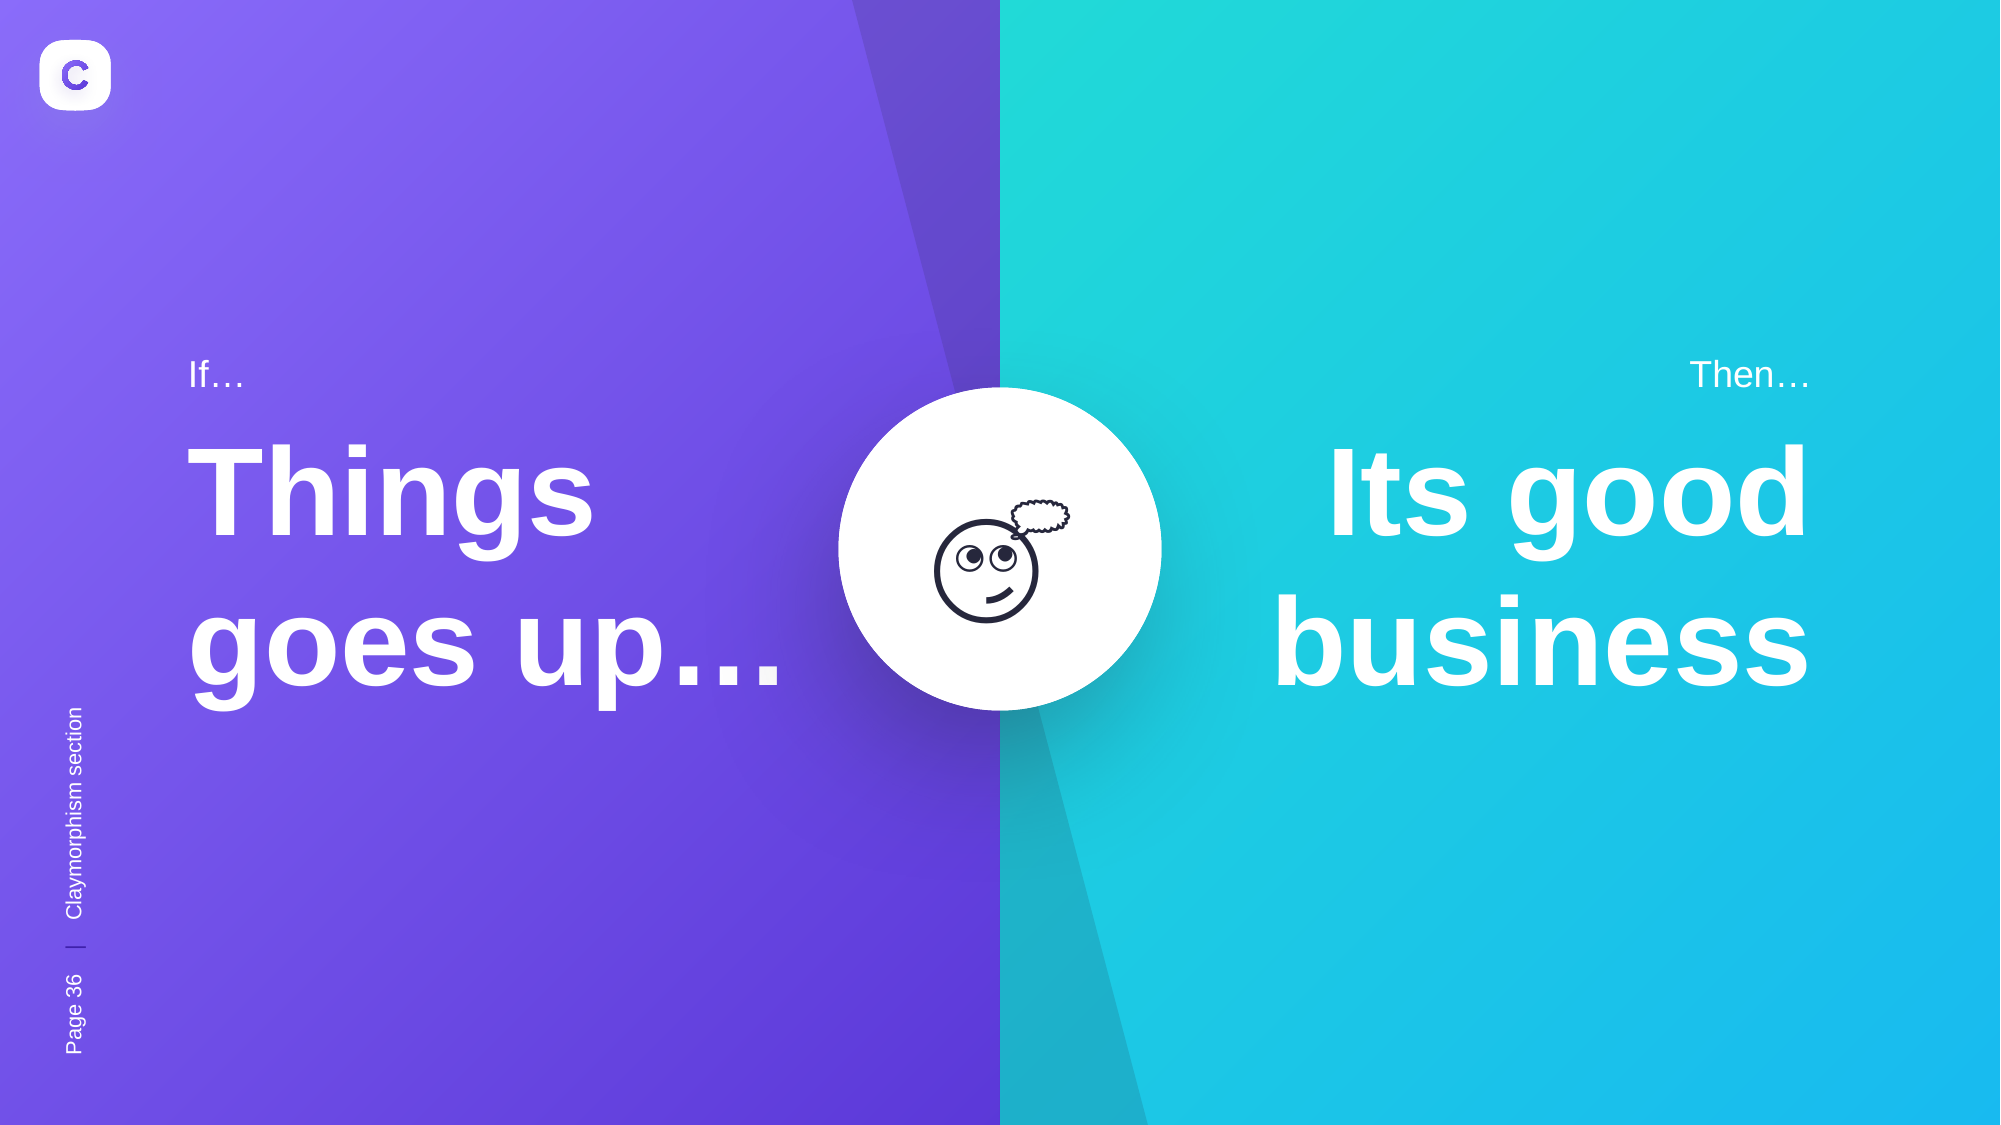

If…
Then…

Things goes up…
Its good business
🤔